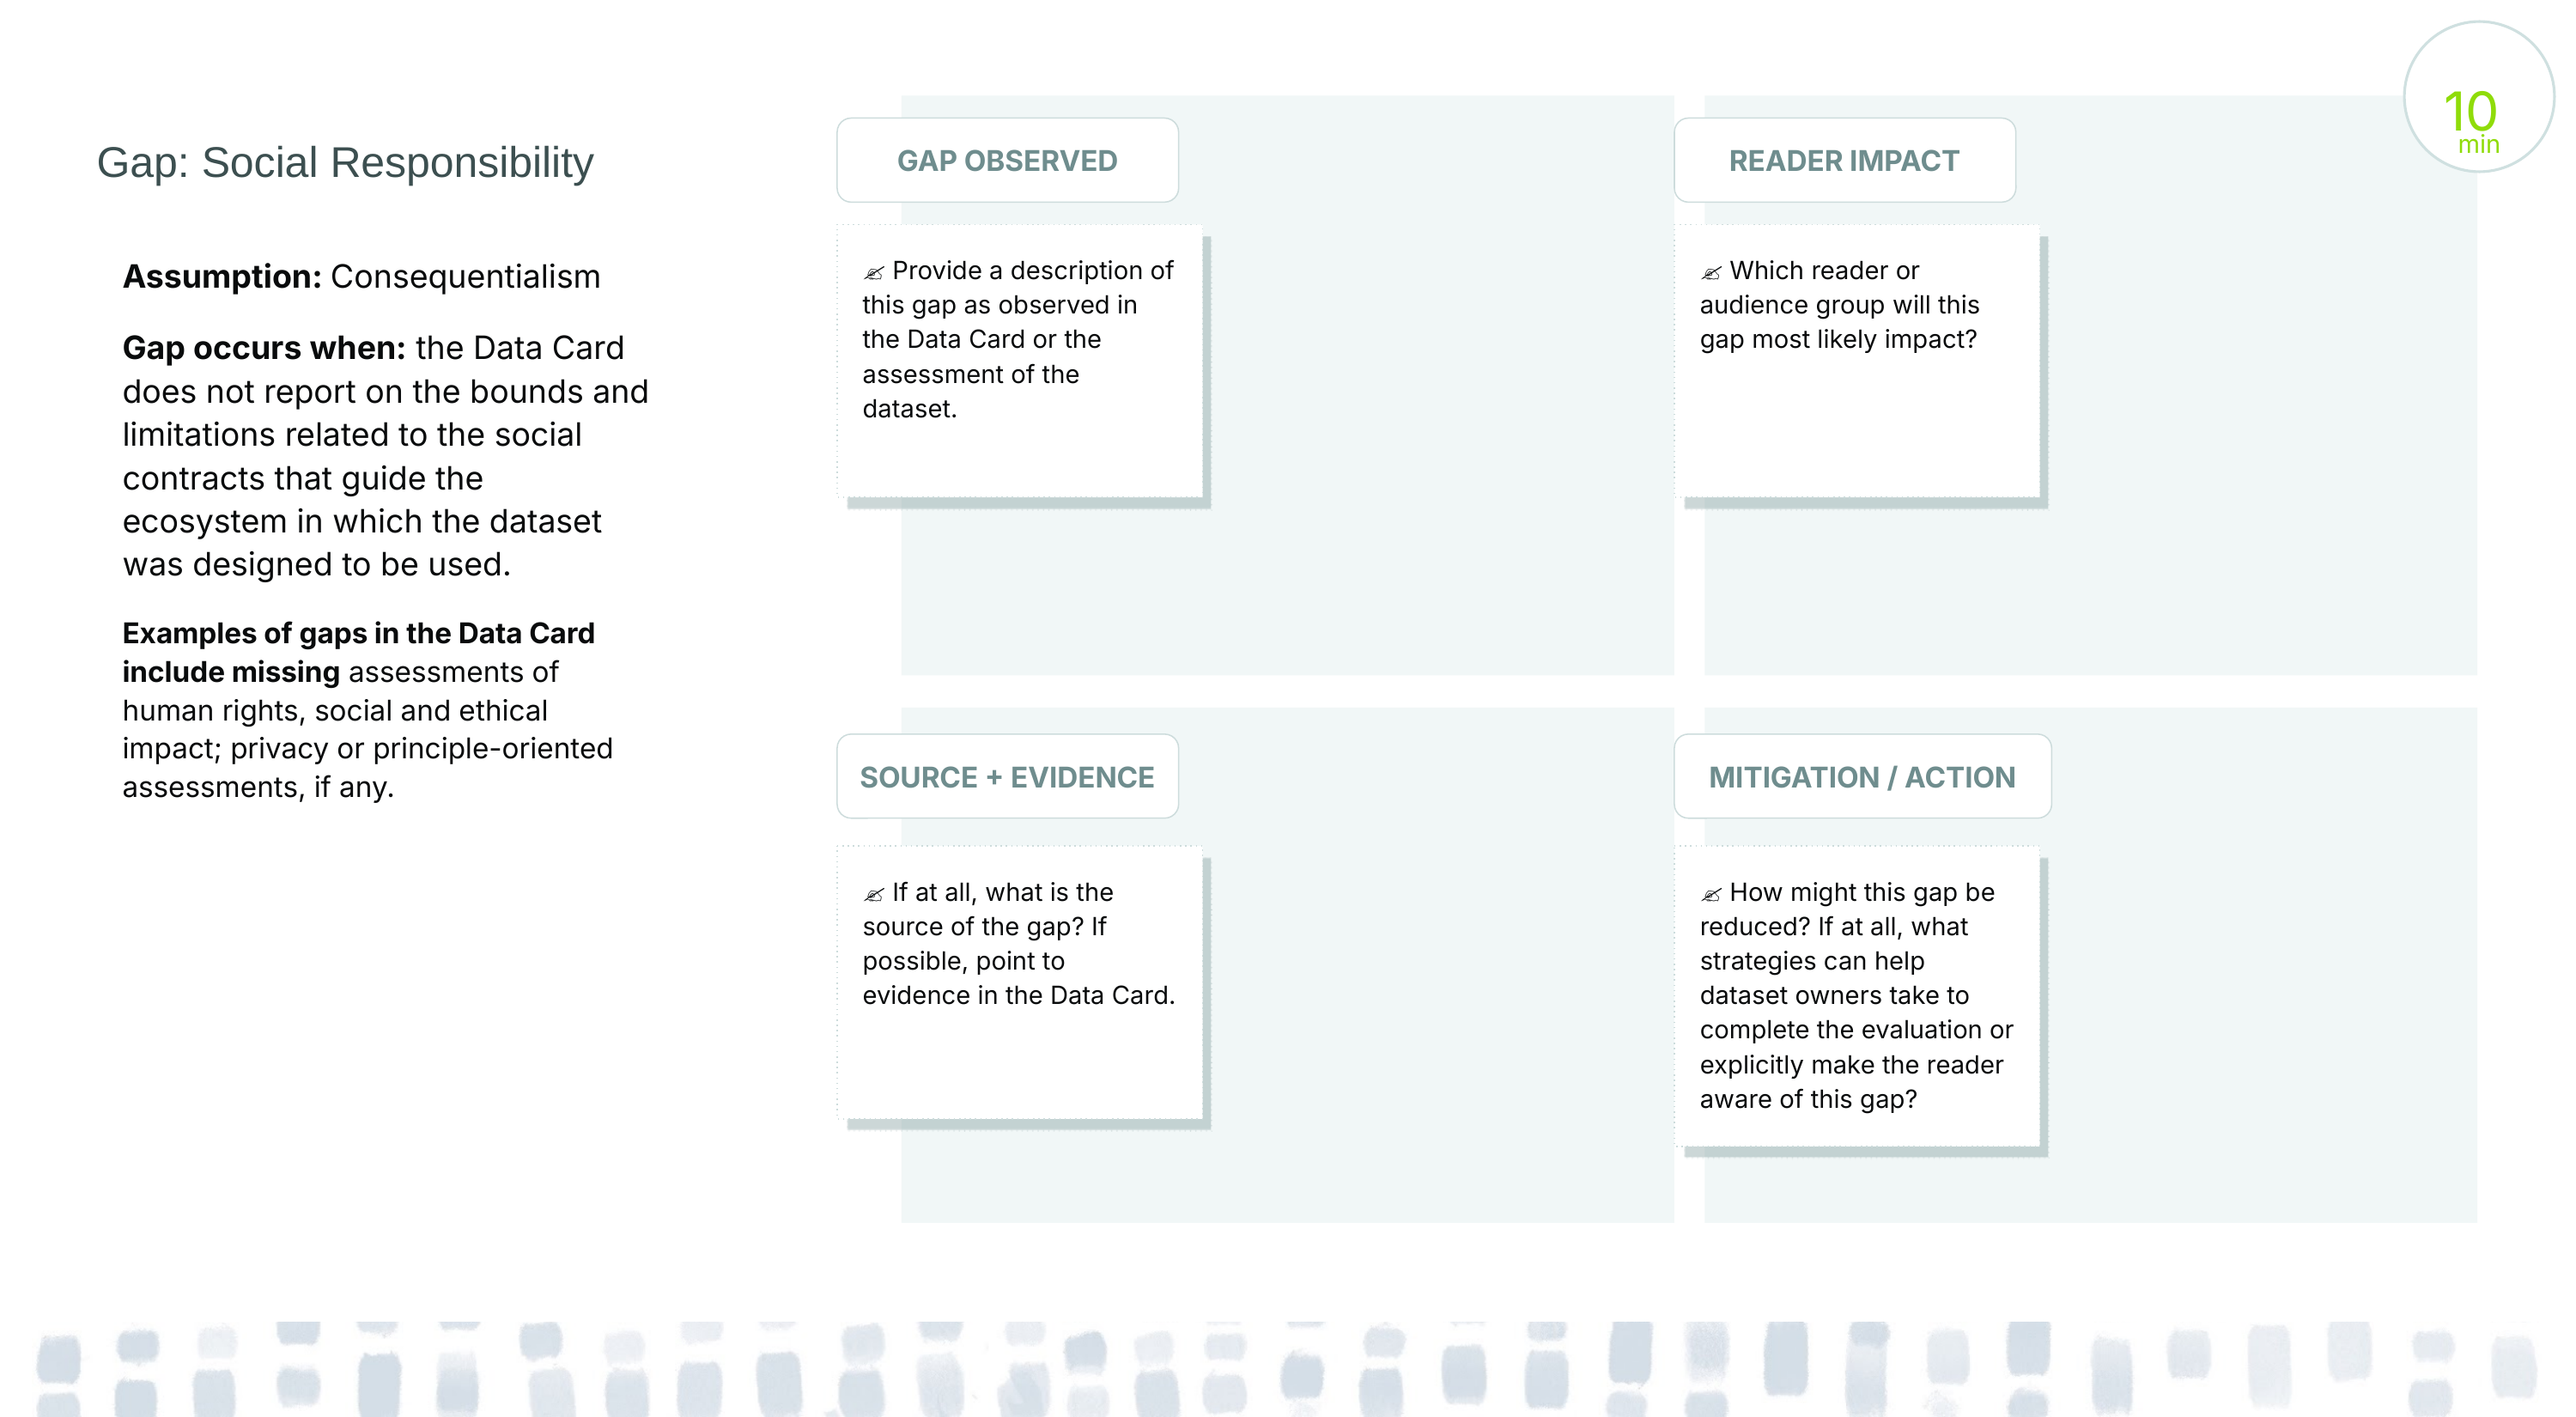

10
min
# Gap: Social Responsibility

GAP OBSERVED
READER IMPACT
✍️ Provide a description of this gap as observed in the Data Card or the assessment of the dataset.
✍️ Which reader or audience group will this gap most likely impact?
Assumption: Consequentialism
Gap occurs when: the Data Card does not report on the bounds and limitations related to the social contracts that guide the ecosystem in which the dataset was designed to be used.
Examples of gaps in the Data Card include missing assessments of human rights, social and ethical impact; privacy or principle-oriented assessments, if any.

SOURCE + EVIDENCE
MITIGATION / ACTION
✍️ If at all, what is the source of the gap? If possible, point to evidence in the Data Card.
✍️ How might this gap be reduced? If at all, what strategies can help dataset owners take to complete the evaluation or explicitly make the reader aware of this gap?